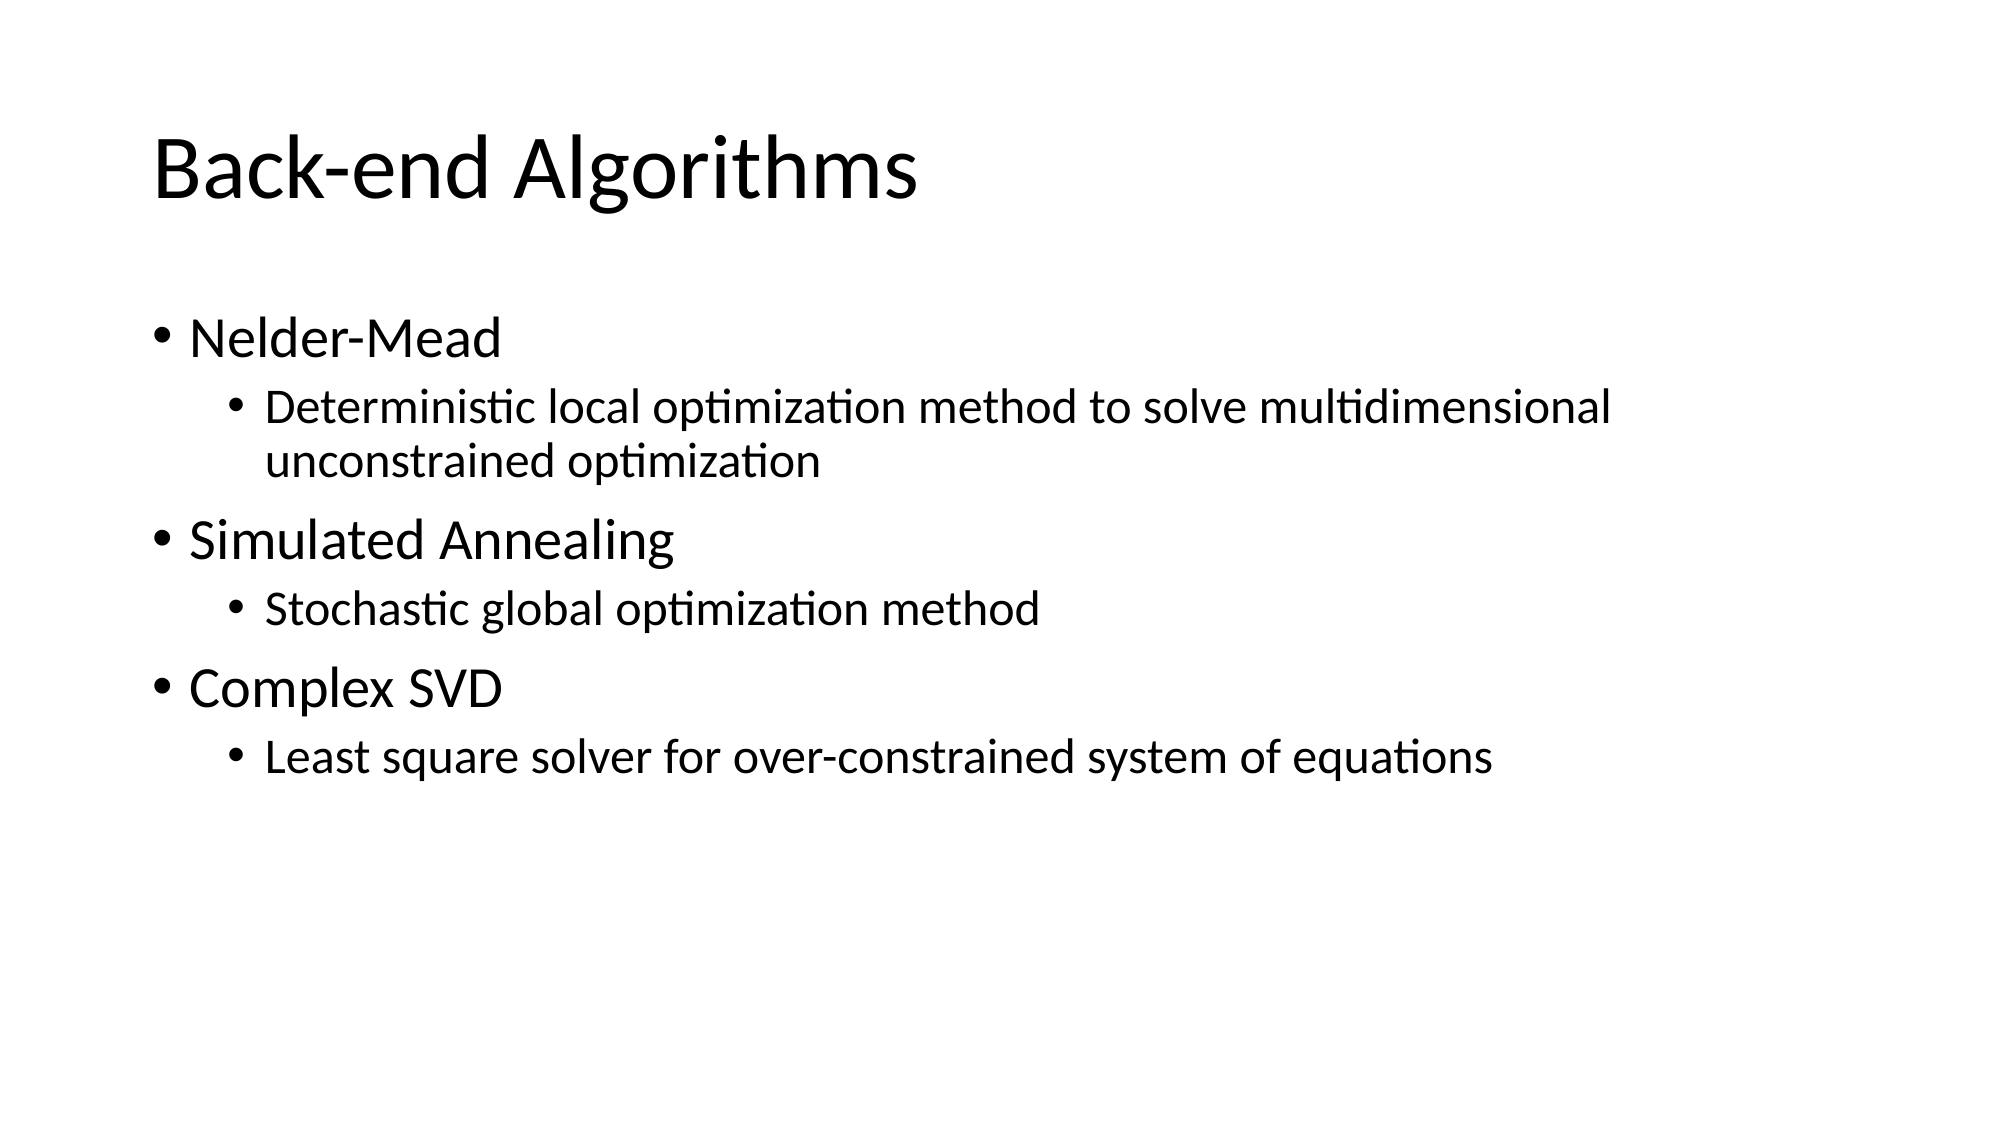

# Back-end Algorithms
Nelder-Mead
Deterministic local optimization method to solve multidimensional unconstrained optimization
Simulated Annealing
Stochastic global optimization method
Complex SVD
Least square solver for over-constrained system of equations